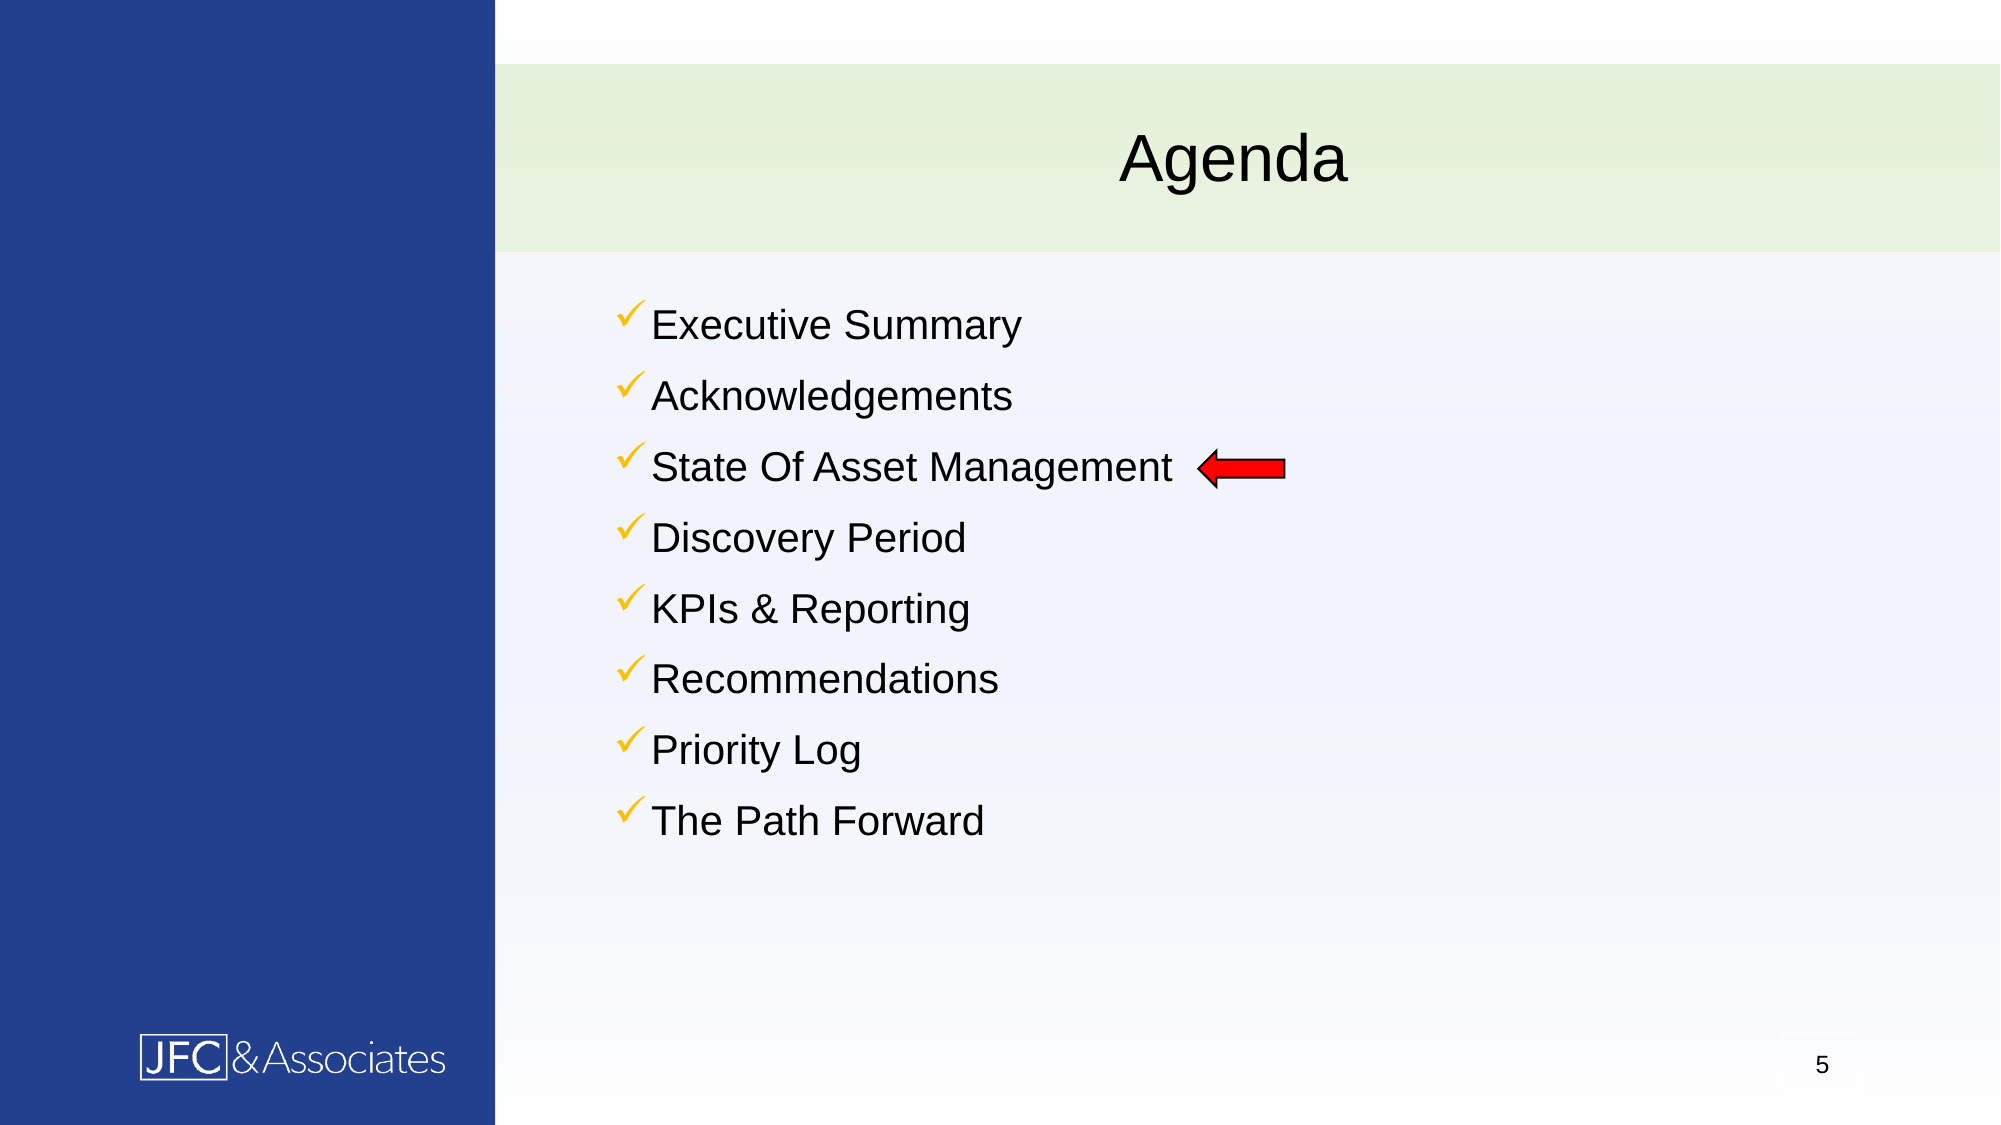

Agenda
Executive Summary
Acknowledgements
State Of Asset Management
Discovery Period
KPIs & Reporting
Recommendations
Priority Log
The Path Forward

5